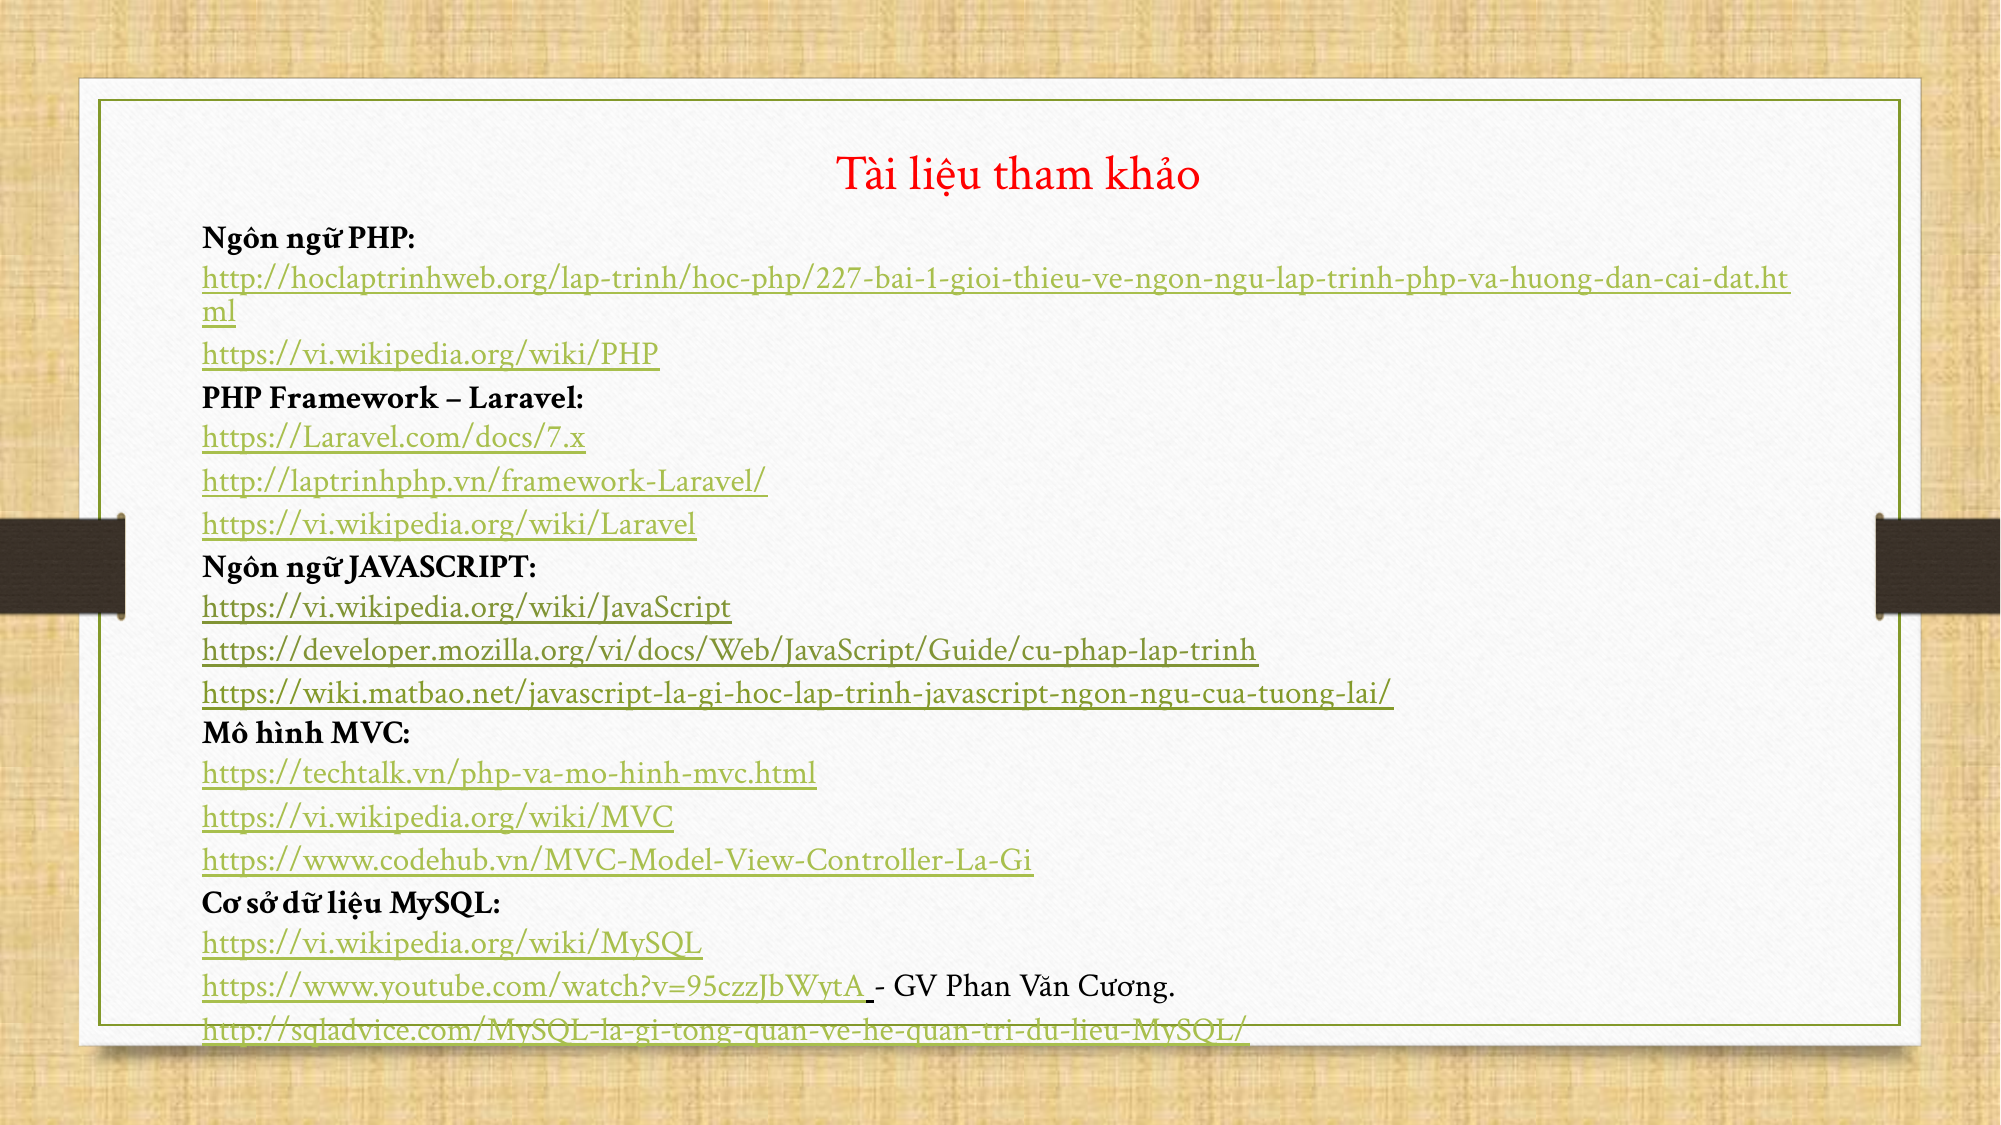

Tài liệu tham khảo
Ngôn ngữ PHP:
http://hoclaptrinhweb.org/lap-trinh/hoc-php/227-bai-1-gioi-thieu-ve-ngon-ngu-lap-trinh-php-va-huong-dan-cai-dat.html
https://vi.wikipedia.org/wiki/PHP
PHP Framework – Laravel:
https://Laravel.com/docs/7.x
http://laptrinhphp.vn/framework-Laravel/
https://vi.wikipedia.org/wiki/Laravel
Ngôn ngữ JAVASCRIPT:
https://vi.wikipedia.org/wiki/JavaScript
https://developer.mozilla.org/vi/docs/Web/JavaScript/Guide/cu-phap-lap-trinh
https://wiki.matbao.net/javascript-la-gi-hoc-lap-trinh-javascript-ngon-ngu-cua-tuong-lai/
Mô hình MVC:
https://techtalk.vn/php-va-mo-hinh-mvc.html
https://vi.wikipedia.org/wiki/MVC
https://www.codehub.vn/MVC-Model-View-Controller-La-Gi
Cơ sở dữ liệu MySQL:
https://vi.wikipedia.org/wiki/MySQL
https://www.youtube.com/watch?v=95czzJbWytA - GV Phan Văn Cương.
http://sqladvice.com/MySQL-la-gi-tong-quan-ve-he-quan-tri-du-lieu-MySQL/